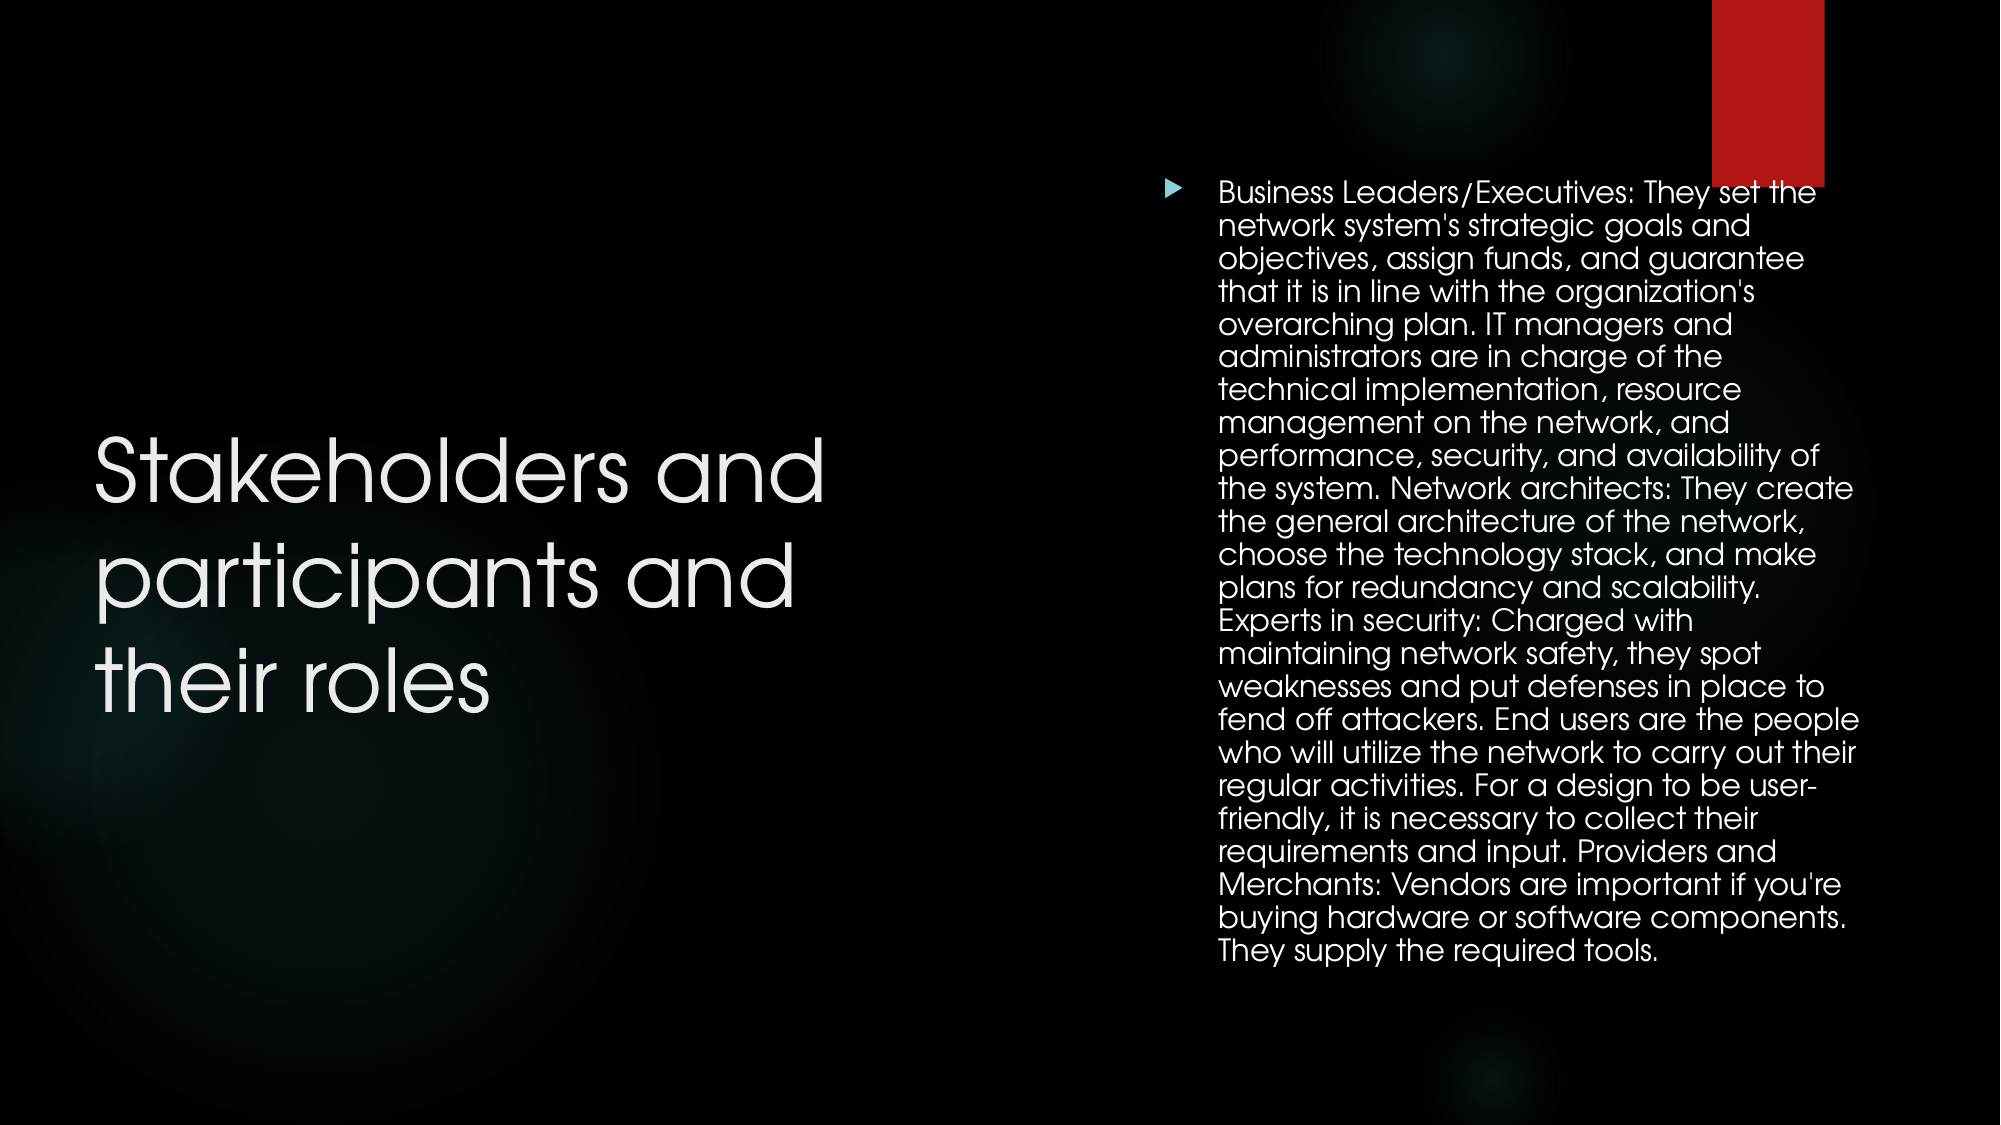

# Stakeholders and participants and their roles
Business Leaders/Executives: They set the network system's strategic goals and objectives, assign funds, and guarantee that it is in line with the organization's overarching plan. IT managers and administrators are in charge of the technical implementation, resource management on the network, and performance, security, and availability of the system. Network architects: They create the general architecture of the network, choose the technology stack, and make plans for redundancy and scalability. Experts in security: Charged with maintaining network safety, they spot weaknesses and put defenses in place to fend off attackers. End users are the people who will utilize the network to carry out their regular activities. For a design to be user-friendly, it is necessary to collect their requirements and input. Providers and Merchants: Vendors are important if you're buying hardware or software components. They supply the required tools.